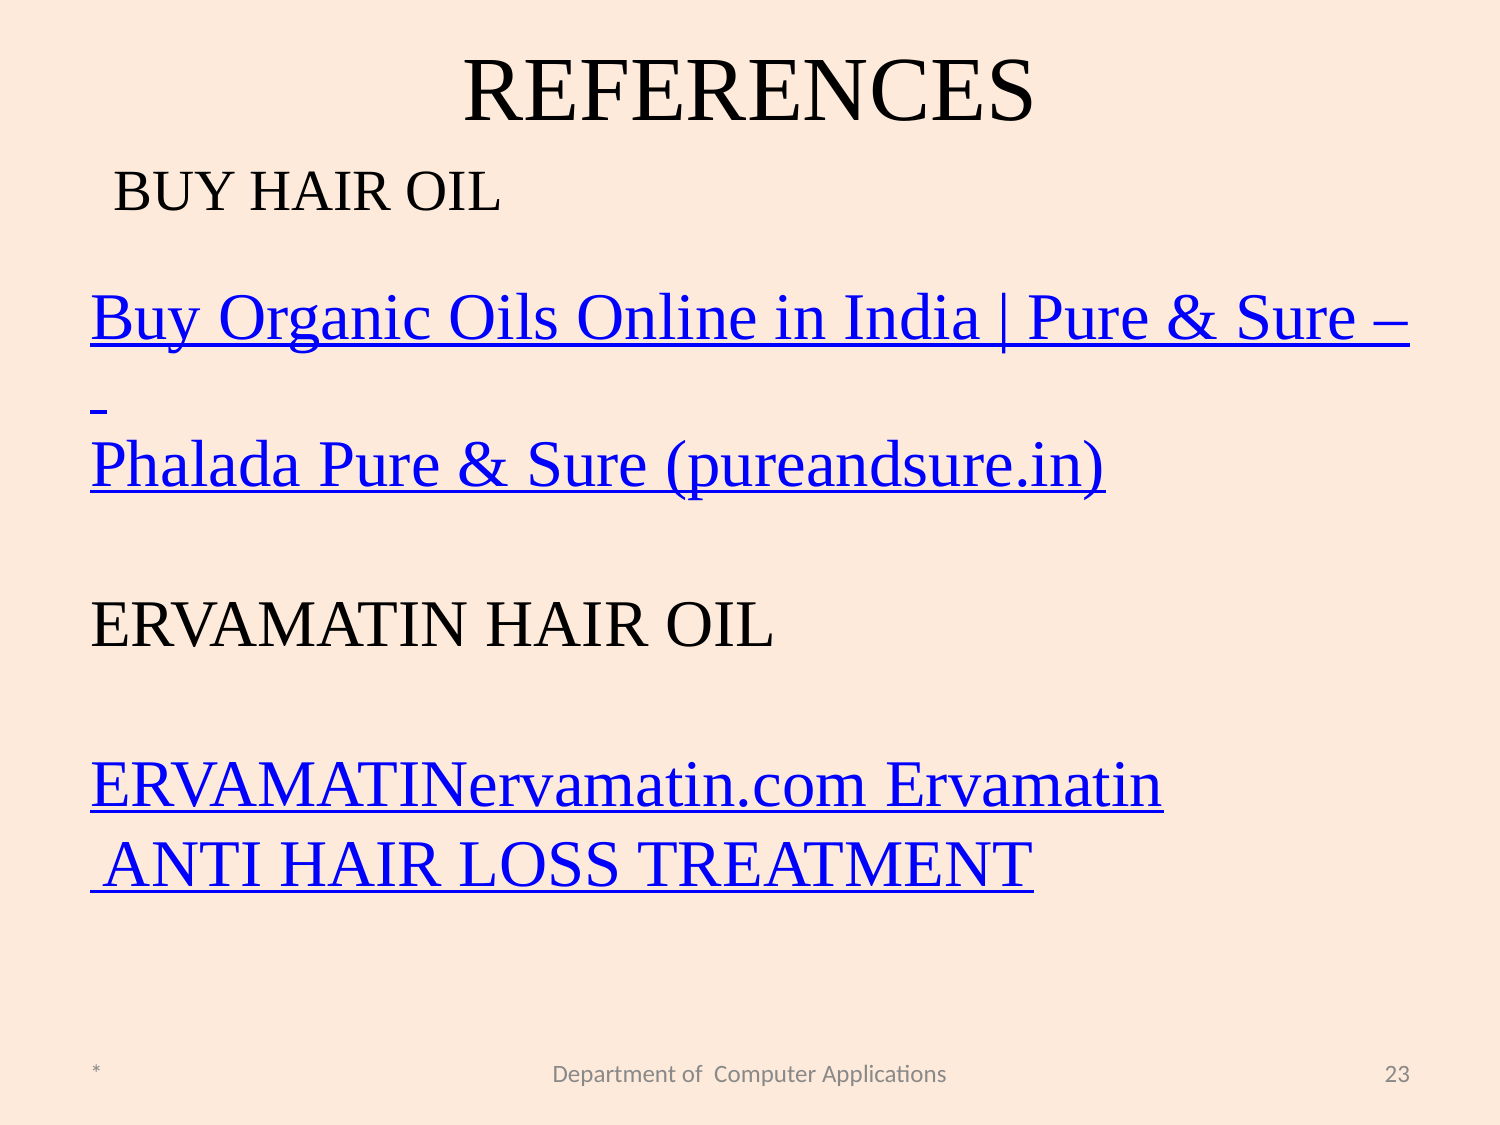

# REFERENCES
BUY HAIR OIL

Buy Organic Oils Online in India | Pure & Sure – Phalada Pure & Sure (pureandsure.in)

ERVAMATIN HAIR OIL

ERVAMATINervamatin.com Ervamatin ANTI HAIR LOSS TREATMENT
*
Department of  Computer Applications
23